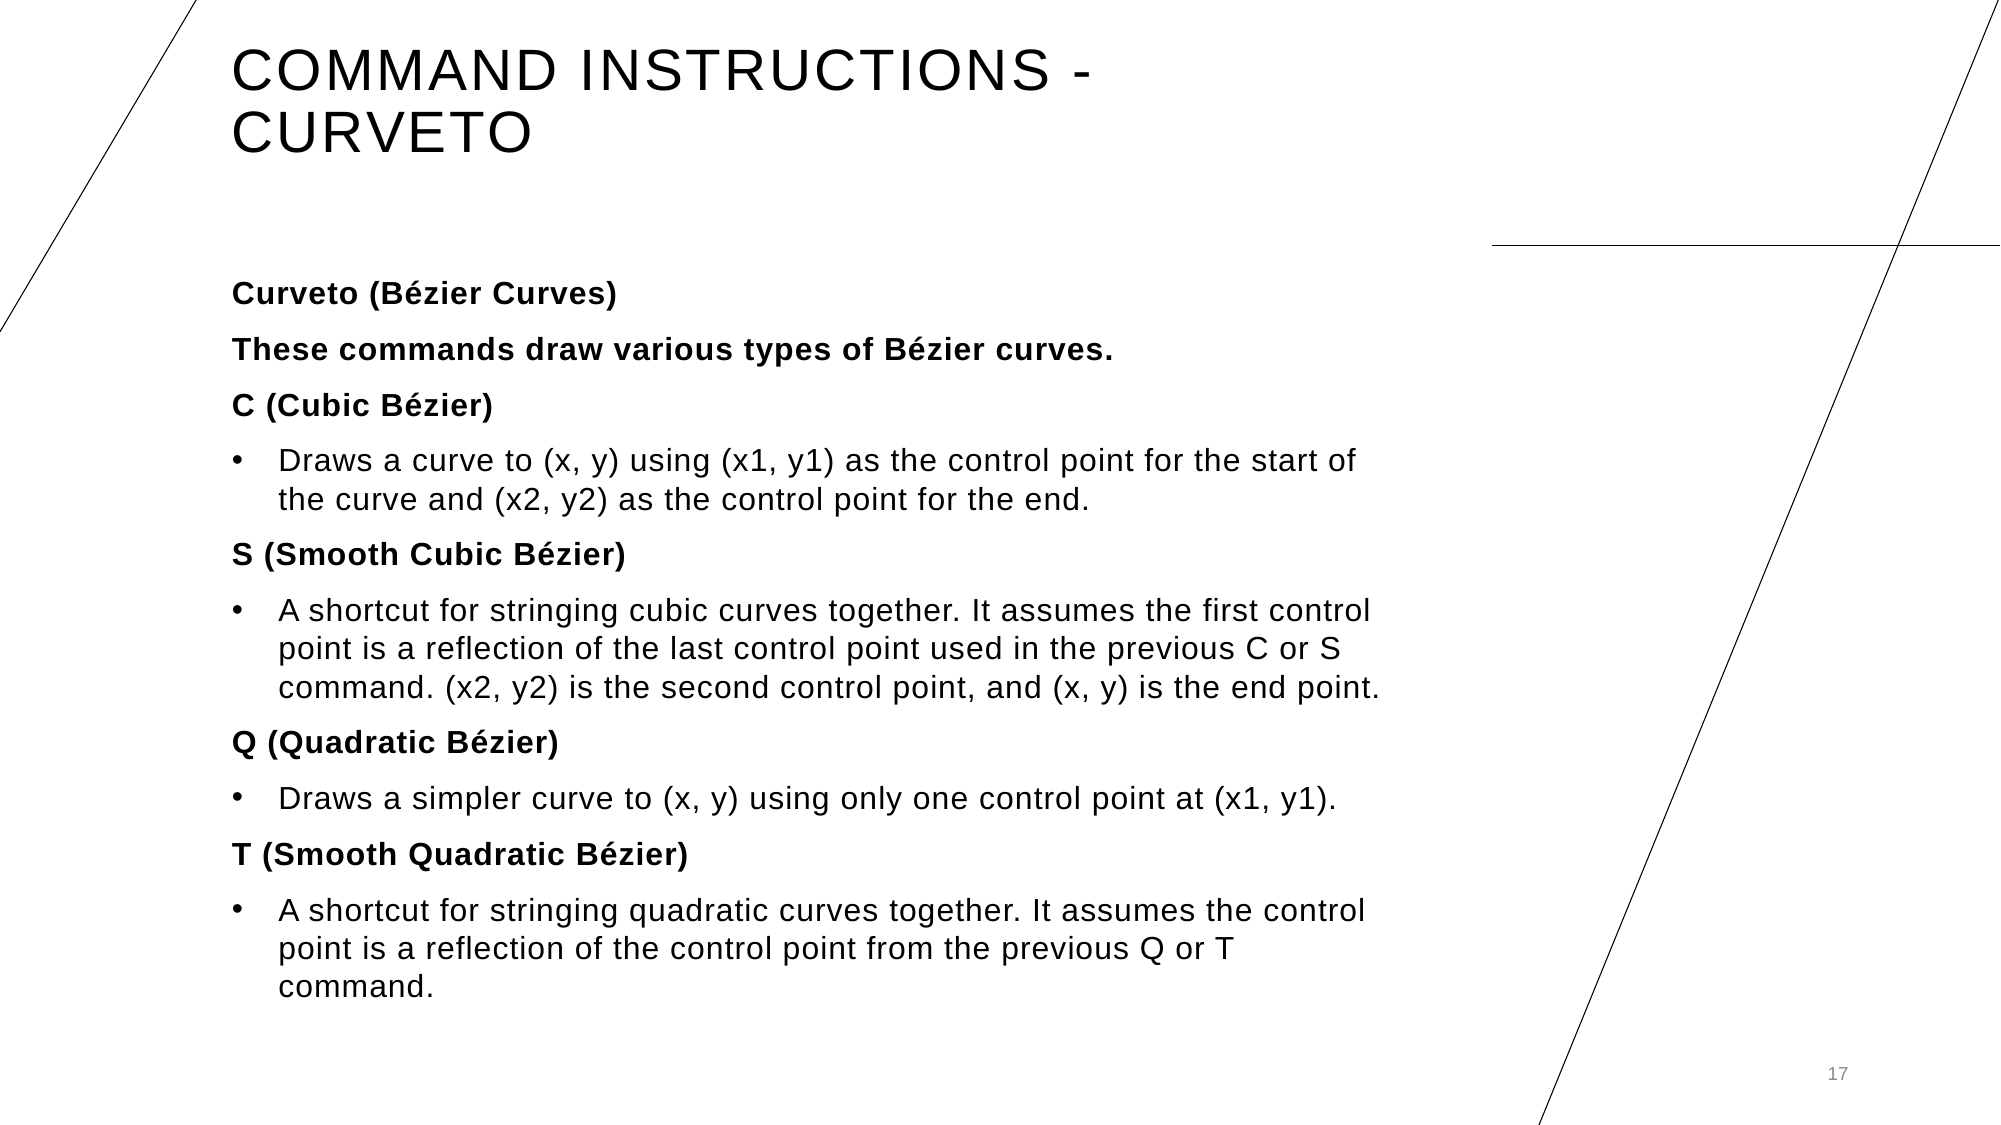

# Command instructions - CurveTo
Curveto (Bézier Curves)
These commands draw various types of Bézier curves.
C (Cubic Bézier)
Draws a curve to (x, y) using (x1, y1) as the control point for the start of the curve and (x2, y2) as the control point for the end.
S (Smooth Cubic Bézier)
A shortcut for stringing cubic curves together. It assumes the first control point is a reflection of the last control point used in the previous C or S command. (x2, y2) is the second control point, and (x, y) is the end point.
Q (Quadratic Bézier)
Draws a simpler curve to (x, y) using only one control point at (x1, y1).
T (Smooth Quadratic Bézier)
A shortcut for stringing quadratic curves together. It assumes the control point is a reflection of the control point from the previous Q or T command.
17